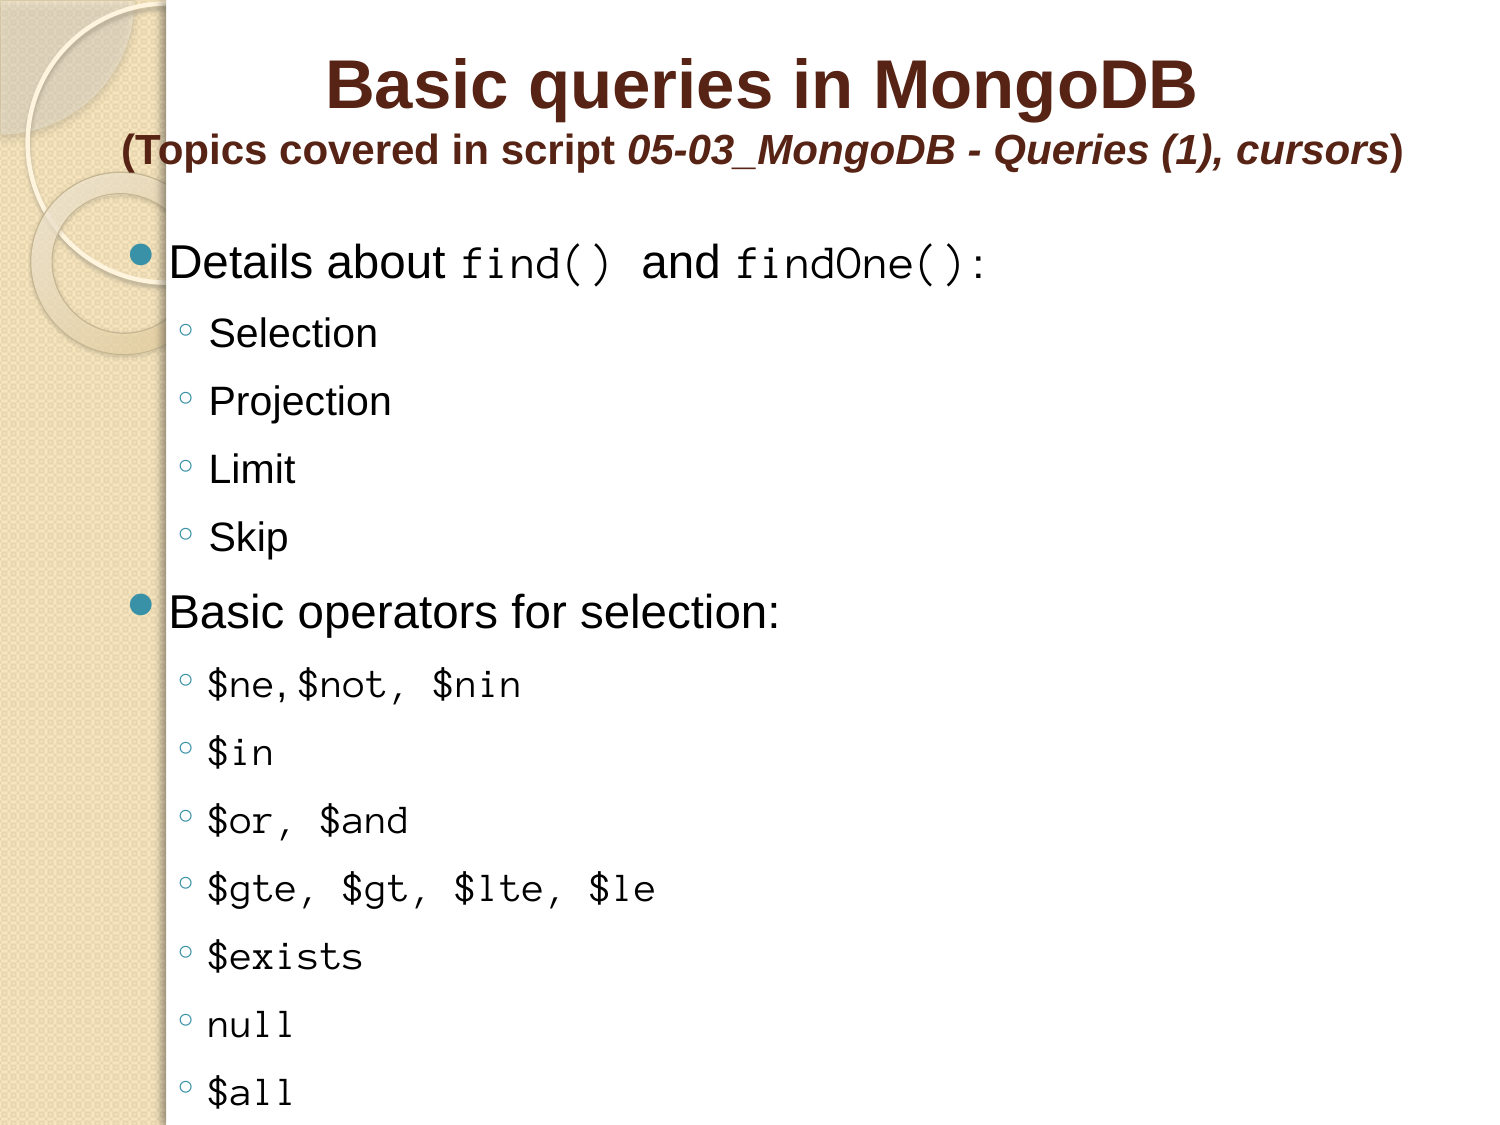

# Basic queries in MongoDB (Topics covered in script 05-03_MongoDB - Queries (1), cursors)
Details about find() and findOne():
Selection
Projection
Limit
Skip
Basic operators for selection:
$ne, $not, $nin
$in
$or, $and
$gte, $gt, $lte, $le
$exists
null
$all